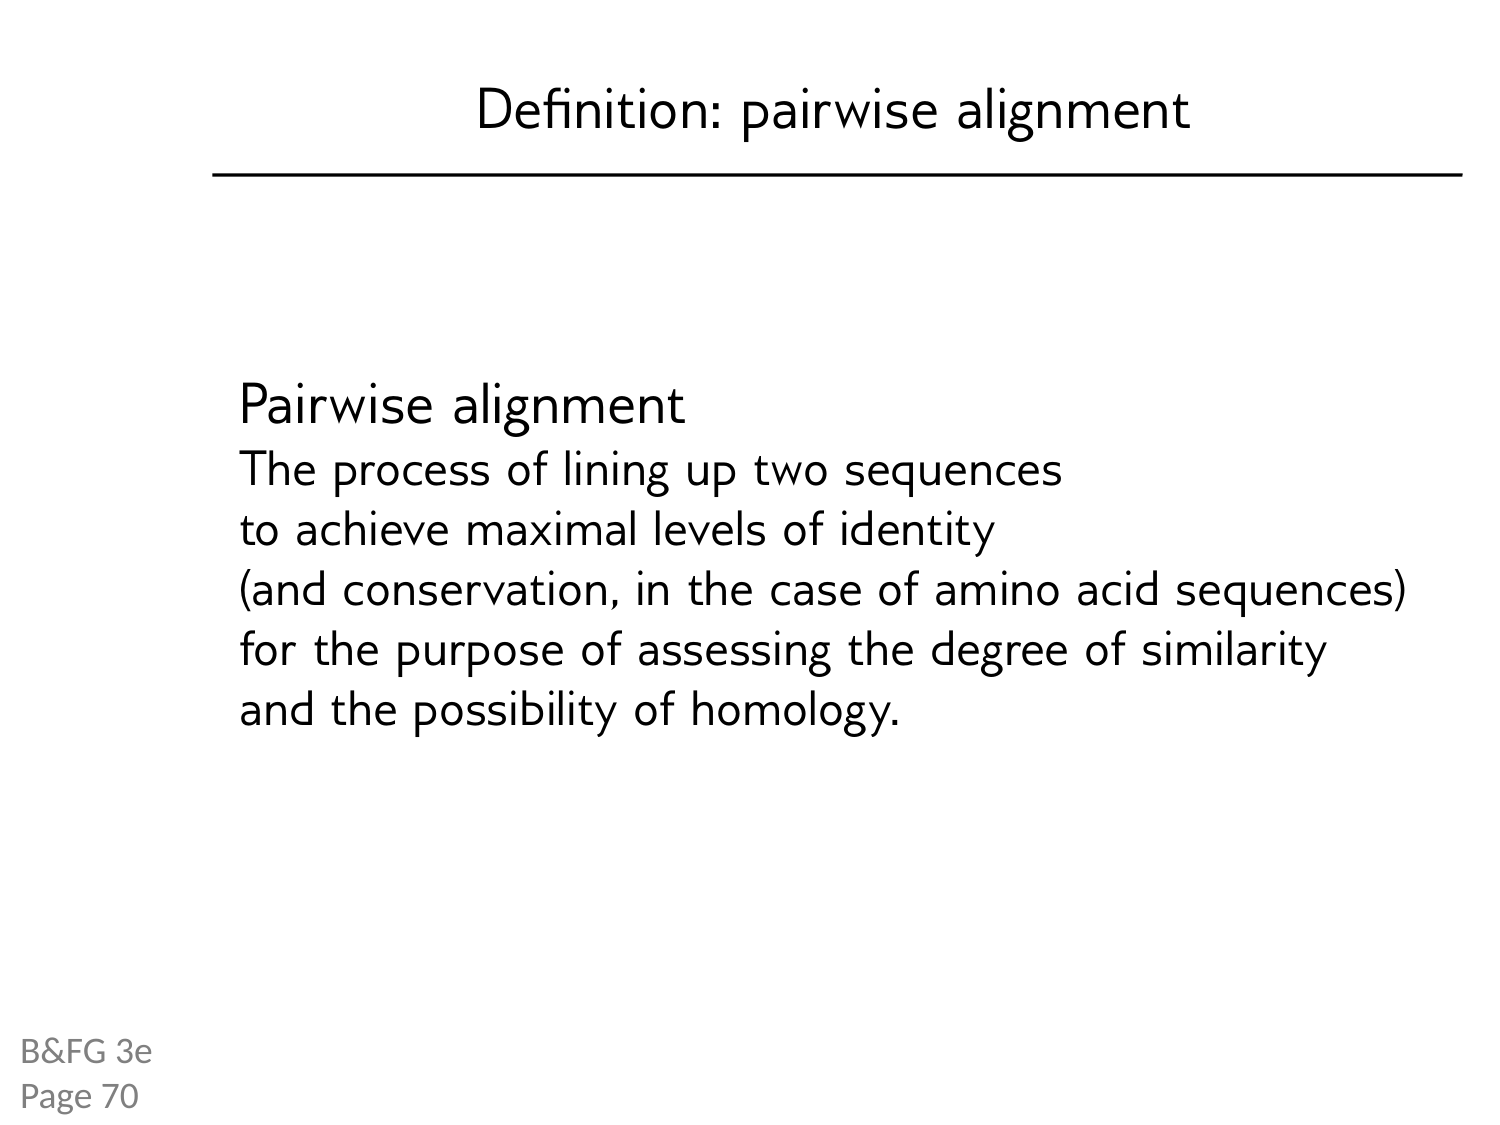

Definition: pairwise alignment

Pairwise alignment
The process of lining up two sequences
to achieve maximal levels of identity
(and conservation, in the case of amino acid sequences)
for the purpose of assessing the degree of similarity
and the possibility of homology.
B&FG 3e
Page 70